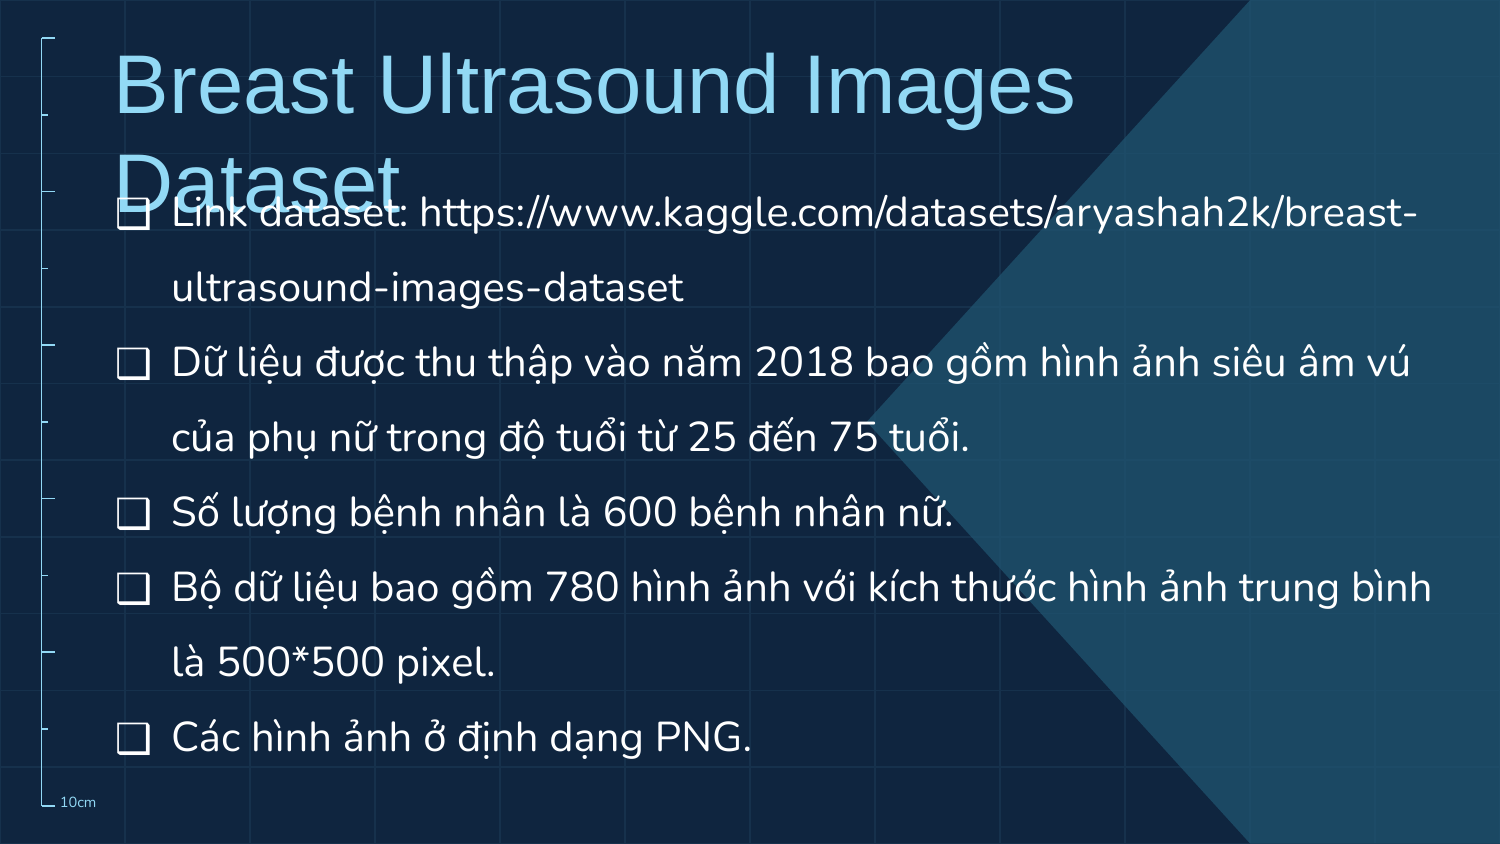

# Breast Ultrasound Images Dataset
Link dataset: https://www.kaggle.com/datasets/aryashah2k/breast-ultrasound-images-dataset
Dữ liệu được thu thập vào năm 2018 bao gồm hình ảnh siêu âm vú của phụ nữ trong độ tuổi từ 25 đến 75 tuổi.
Số lượng bệnh nhân là 600 bệnh nhân nữ.
Bộ dữ liệu bao gồm 780 hình ảnh với kích thước hình ảnh trung bình là 500*500 pixel.
Các hình ảnh ở định dạng PNG.